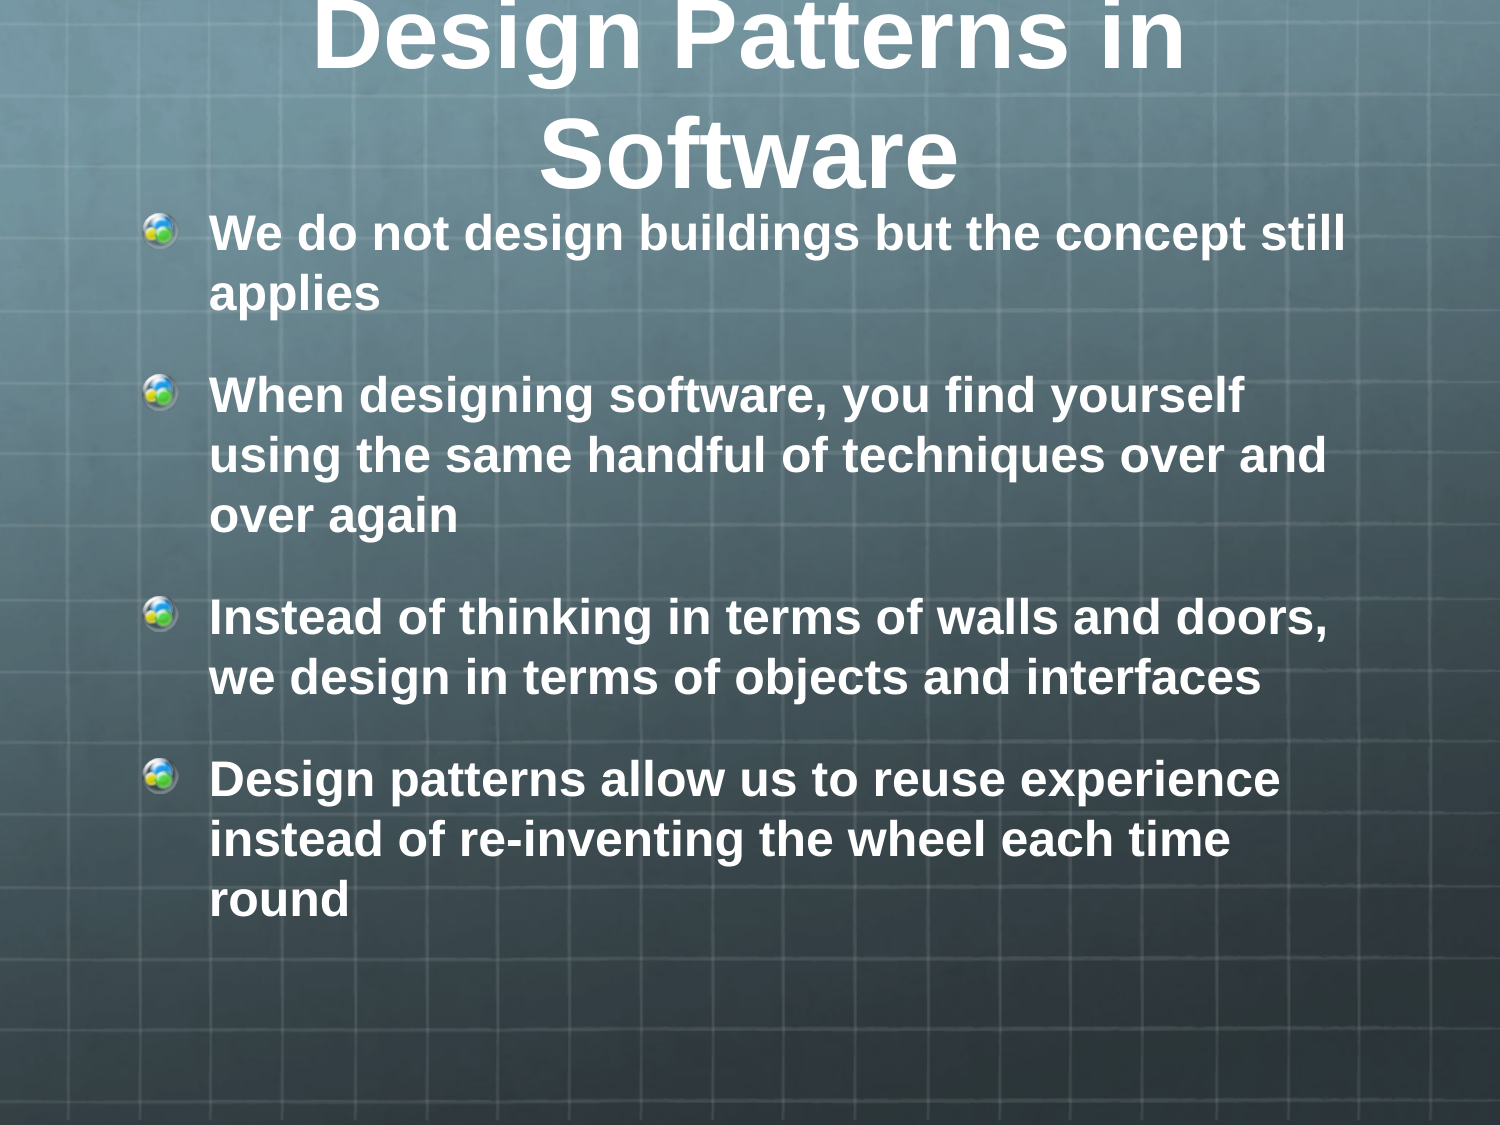

# Design Patterns in Software
We do not design buildings but the concept still applies
When designing software, you find yourself using the same handful of techniques over and over again
Instead of thinking in terms of walls and doors, we design in terms of objects and interfaces
Design patterns allow us to reuse experience instead of re-inventing the wheel each time round